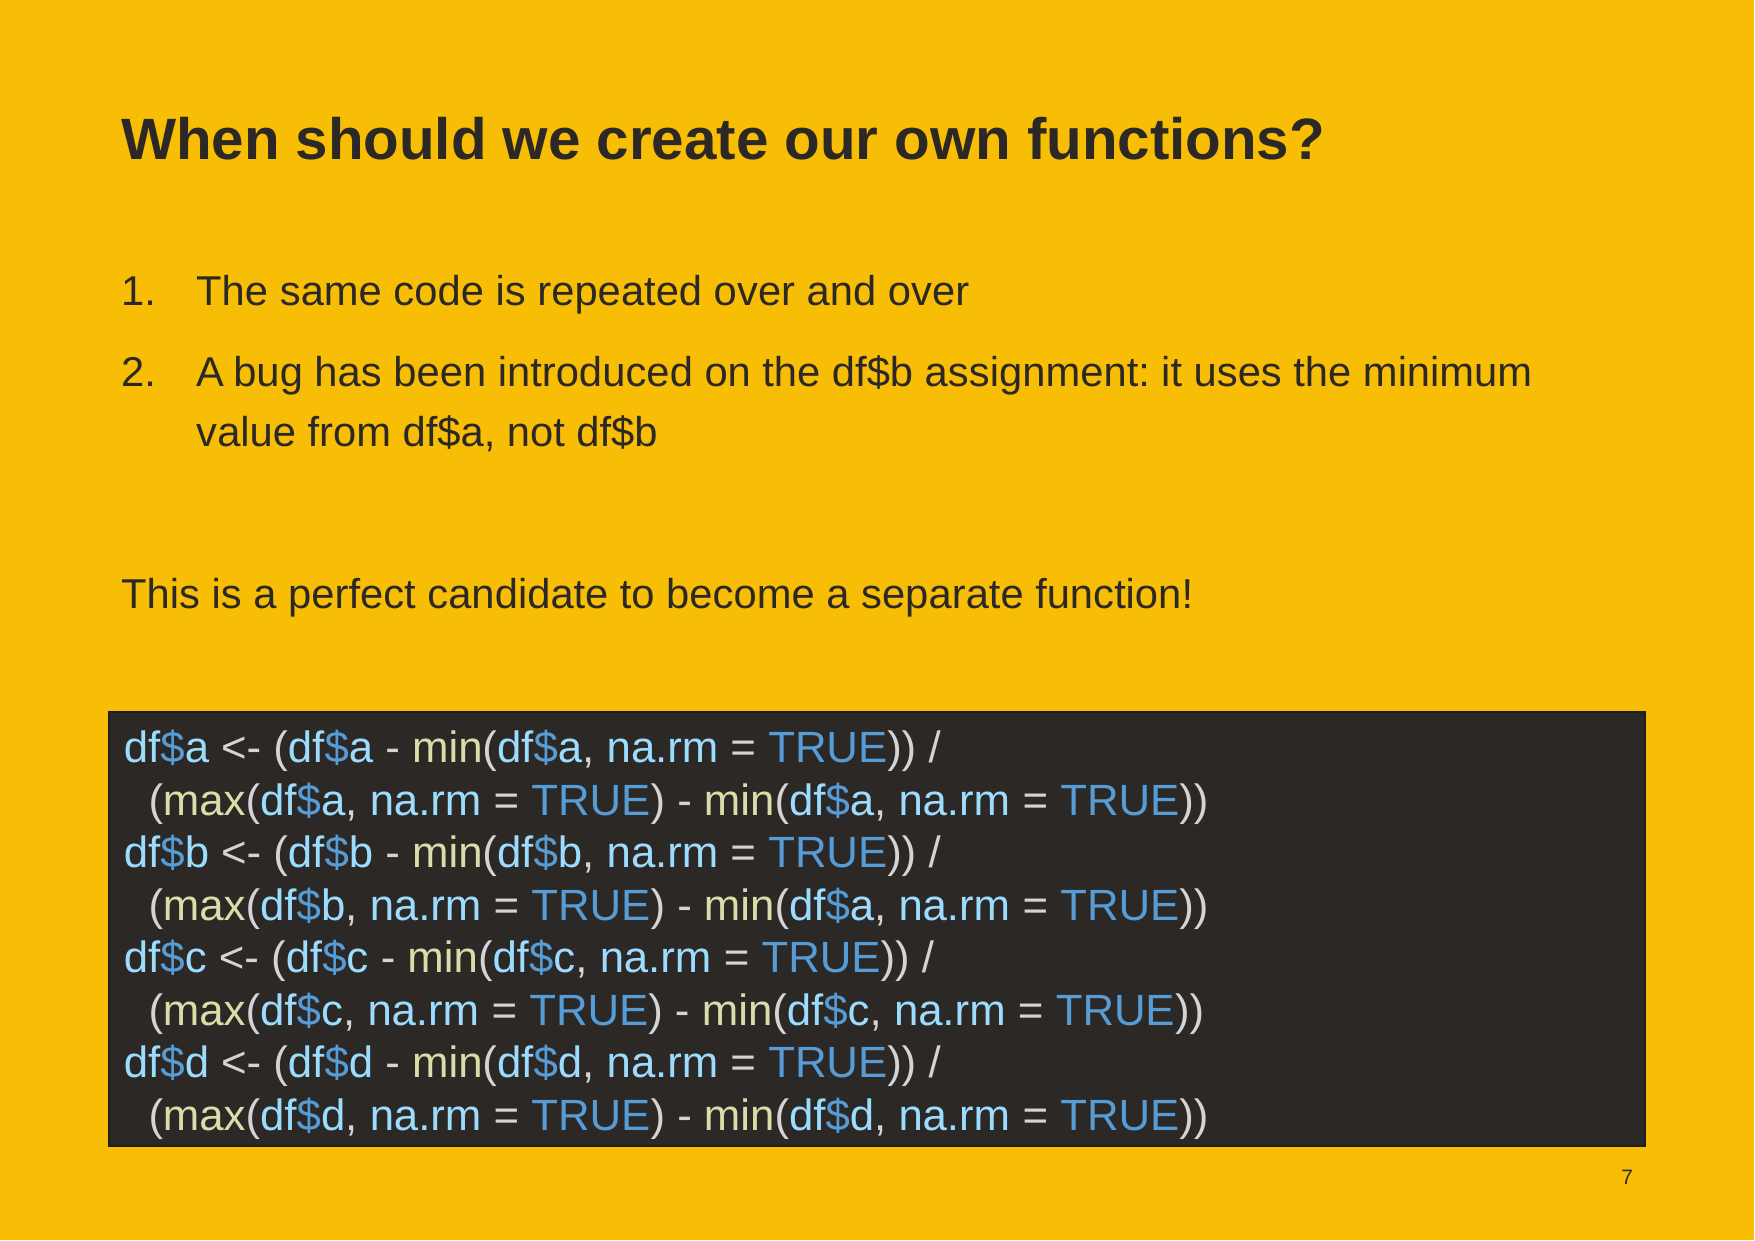

# When should we create our own functions?
The same code is repeated over and over
A bug has been introduced on the df$b assignment: it uses the minimum value from df$a, not df$b

This is a perfect candidate to become a separate function!
df$a <- (df$a - min(df$a, na.rm = TRUE)) /
  (max(df$a, na.rm = TRUE) - min(df$a, na.rm = TRUE))
df$b <- (df$b - min(df$b, na.rm = TRUE)) /
  (max(df$b, na.rm = TRUE) - min(df$a, na.rm = TRUE))
df$c <- (df$c - min(df$c, na.rm = TRUE)) /
  (max(df$c, na.rm = TRUE) - min(df$c, na.rm = TRUE))
df$d <- (df$d - min(df$d, na.rm = TRUE)) /
  (max(df$d, na.rm = TRUE) - min(df$d, na.rm = TRUE))
7